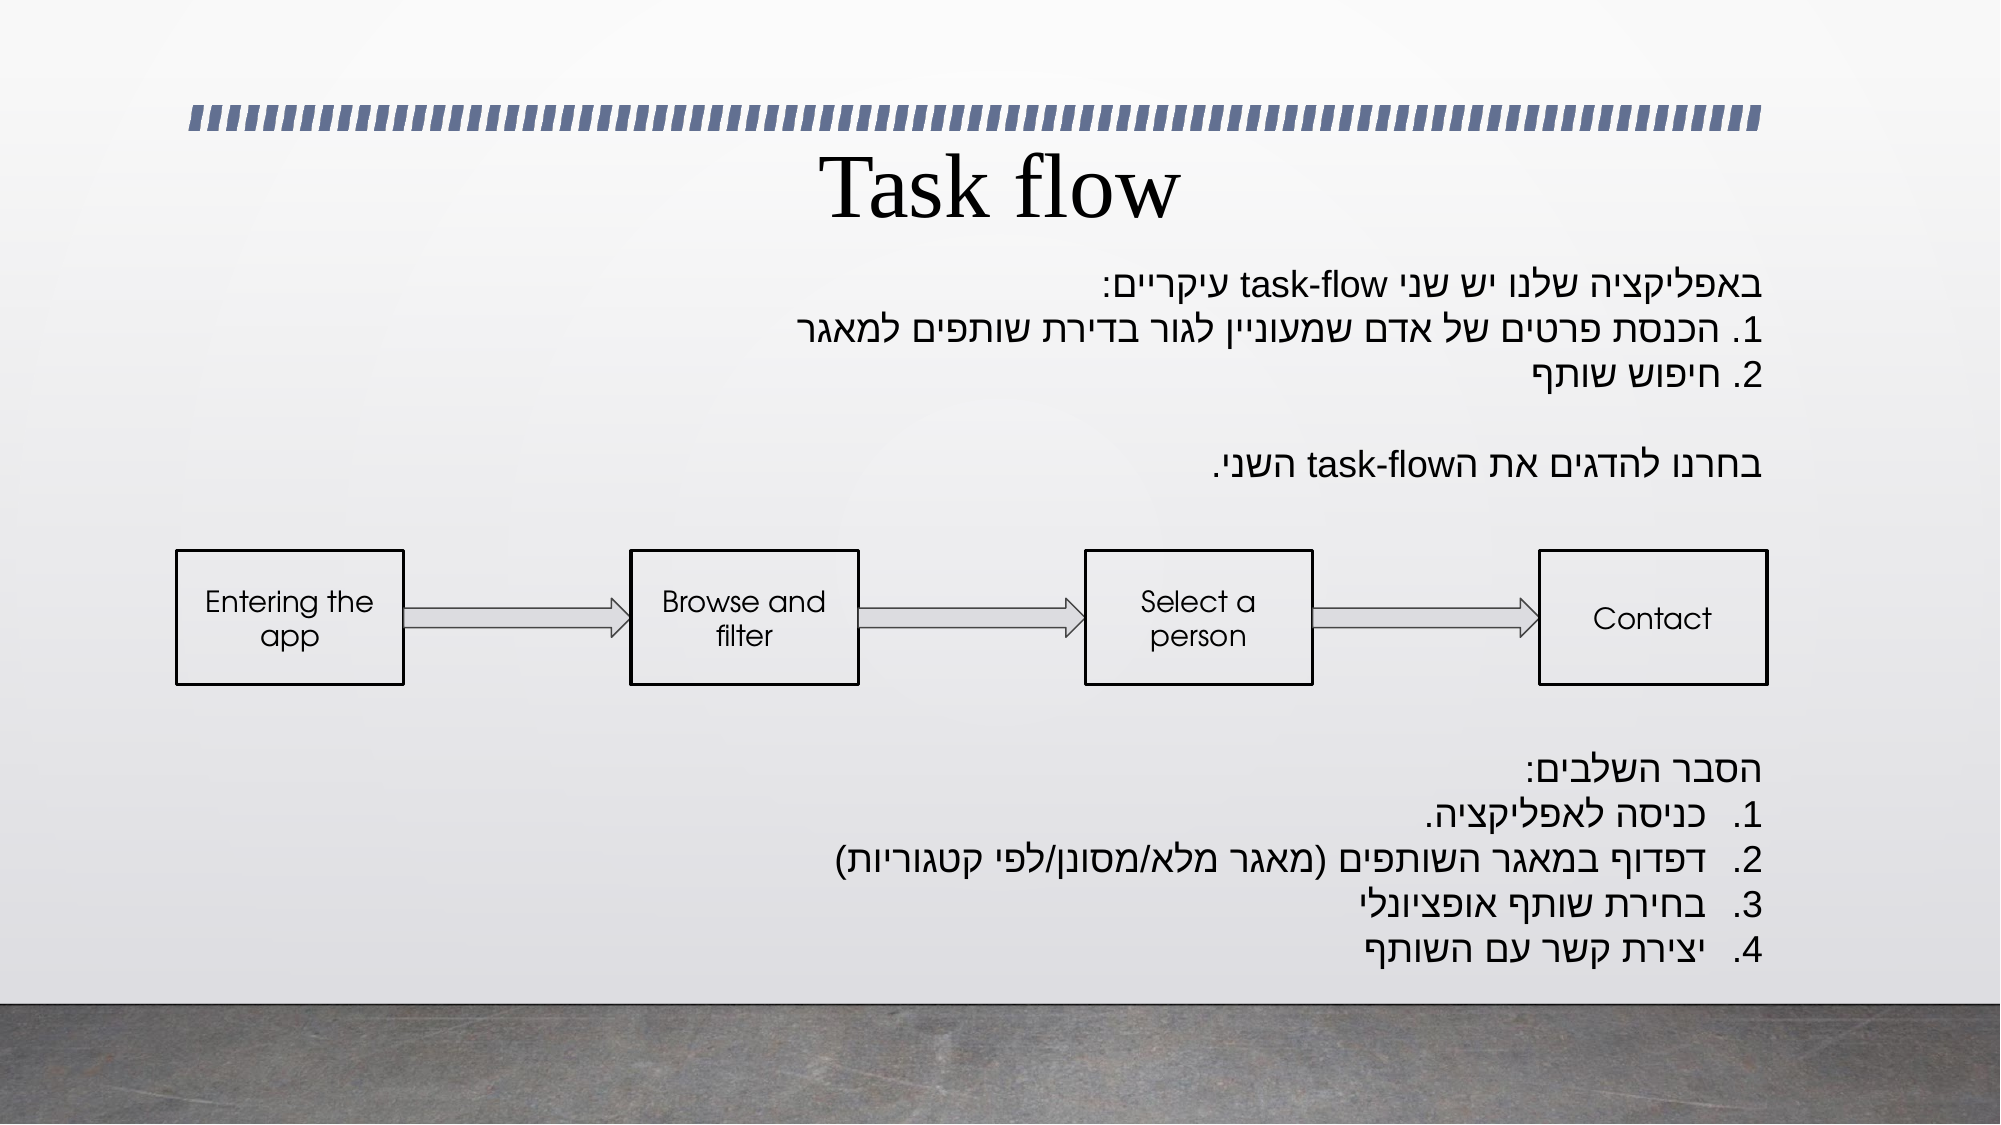

Task flow
באפליקציה שלנו יש שני task-flow עיקריים:
1. הכנסת פרטים של אדם שמעוניין לגור בדירת שותפים למאגר
2. חיפוש שותף

בחרנו להדגים את הtask-flow השני.
Entering the app
Browse and filter
Select a person
Contact

הסבר השלבים:
כניסה לאפליקציה.
דפדוף במאגר השותפים (מאגר מלא/מסונן/לפי קטגוריות)
בחירת שותף אופציונלי
יצירת קשר עם השותף